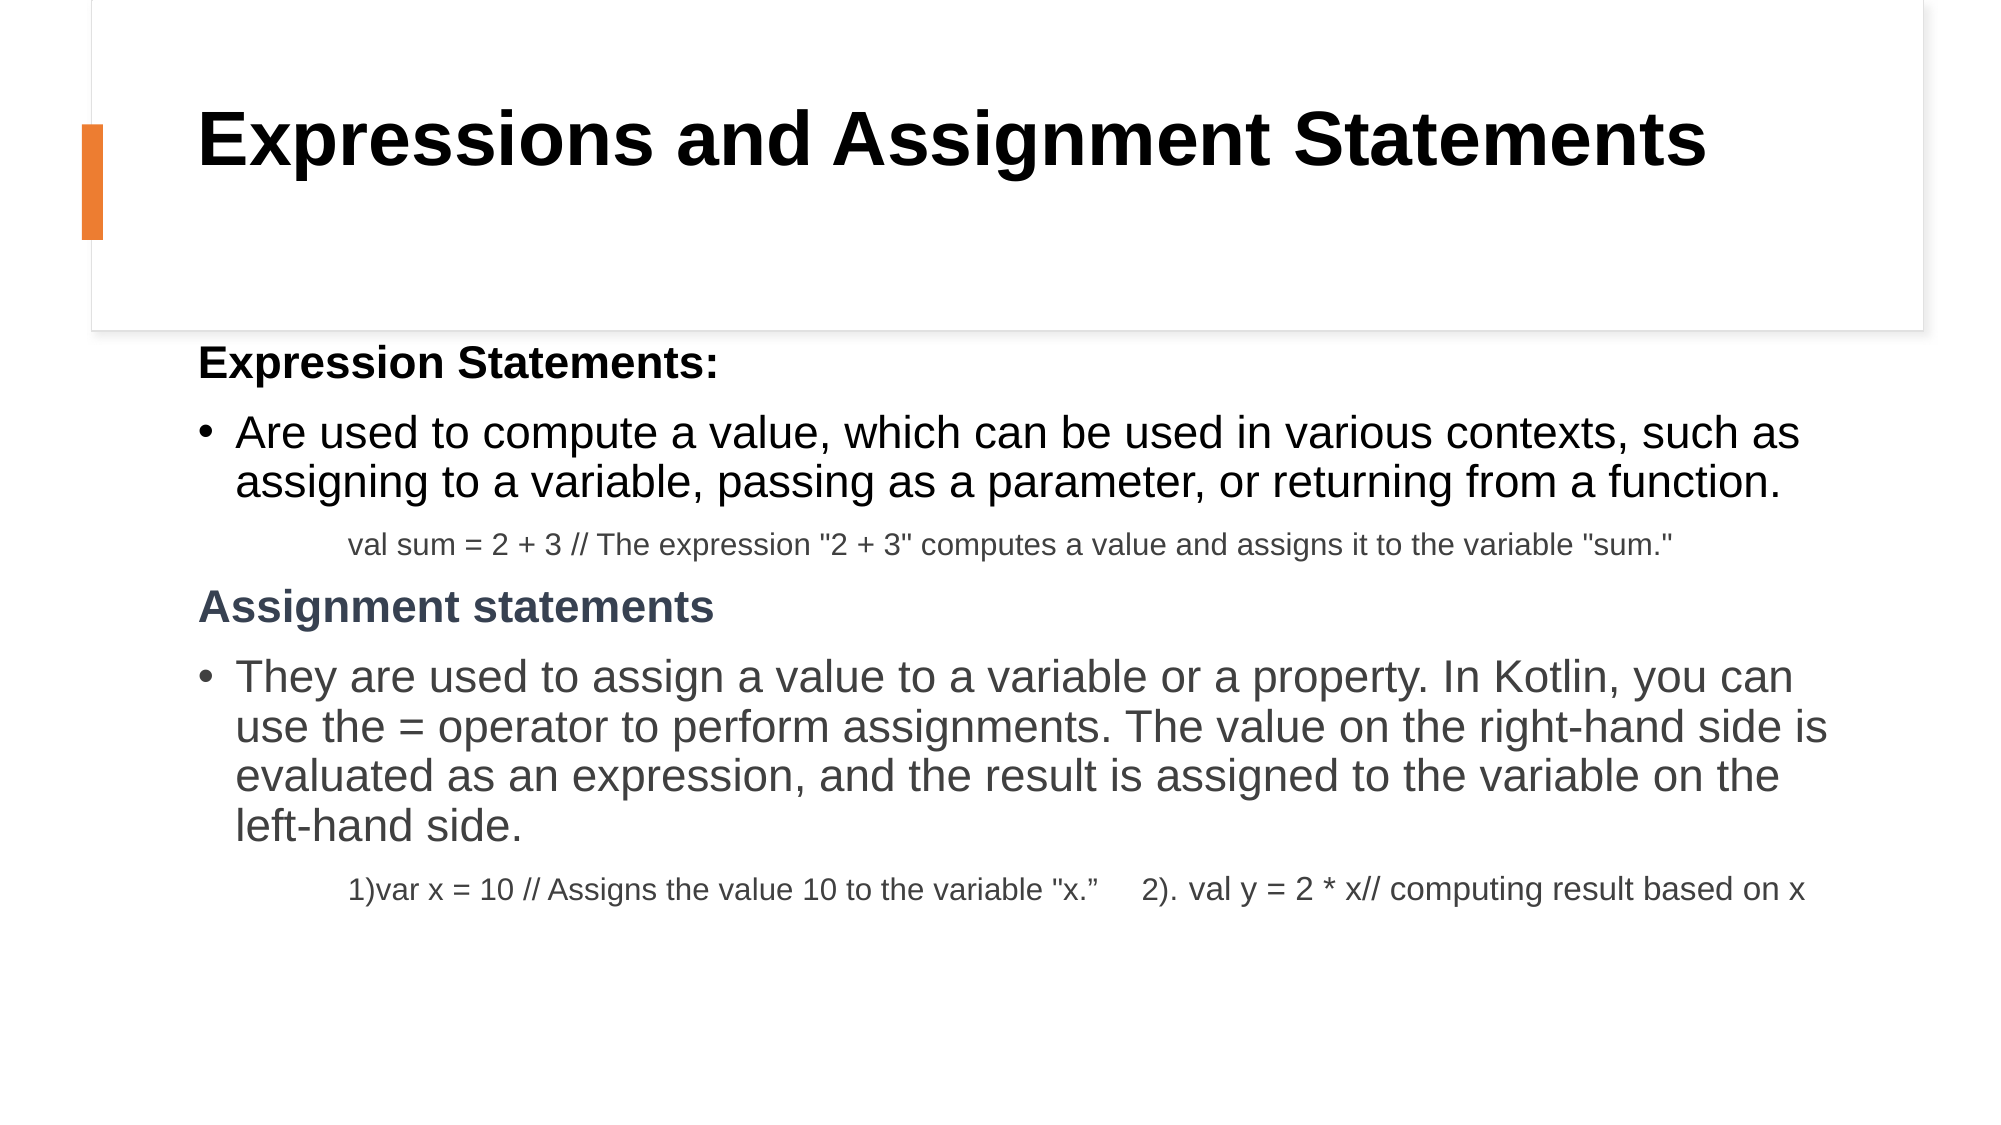

# Expressions and Assignment Statements

Expression Statements:
Are used to compute a value, which can be used in various contexts, such as assigning to a variable, passing as a parameter, or returning from a function.
	val sum = 2 + 3 // The expression "2 + 3" computes a value and assigns it to the variable "sum."
Assignment statements
They are used to assign a value to a variable or a property. In Kotlin, you can use the = operator to perform assignments. The value on the right-hand side is evaluated as an expression, and the result is assigned to the variable on the left-hand side.
	1)var x = 10 // Assigns the value 10 to the variable "x.”     2). val y = 2 * x// computing result based on x